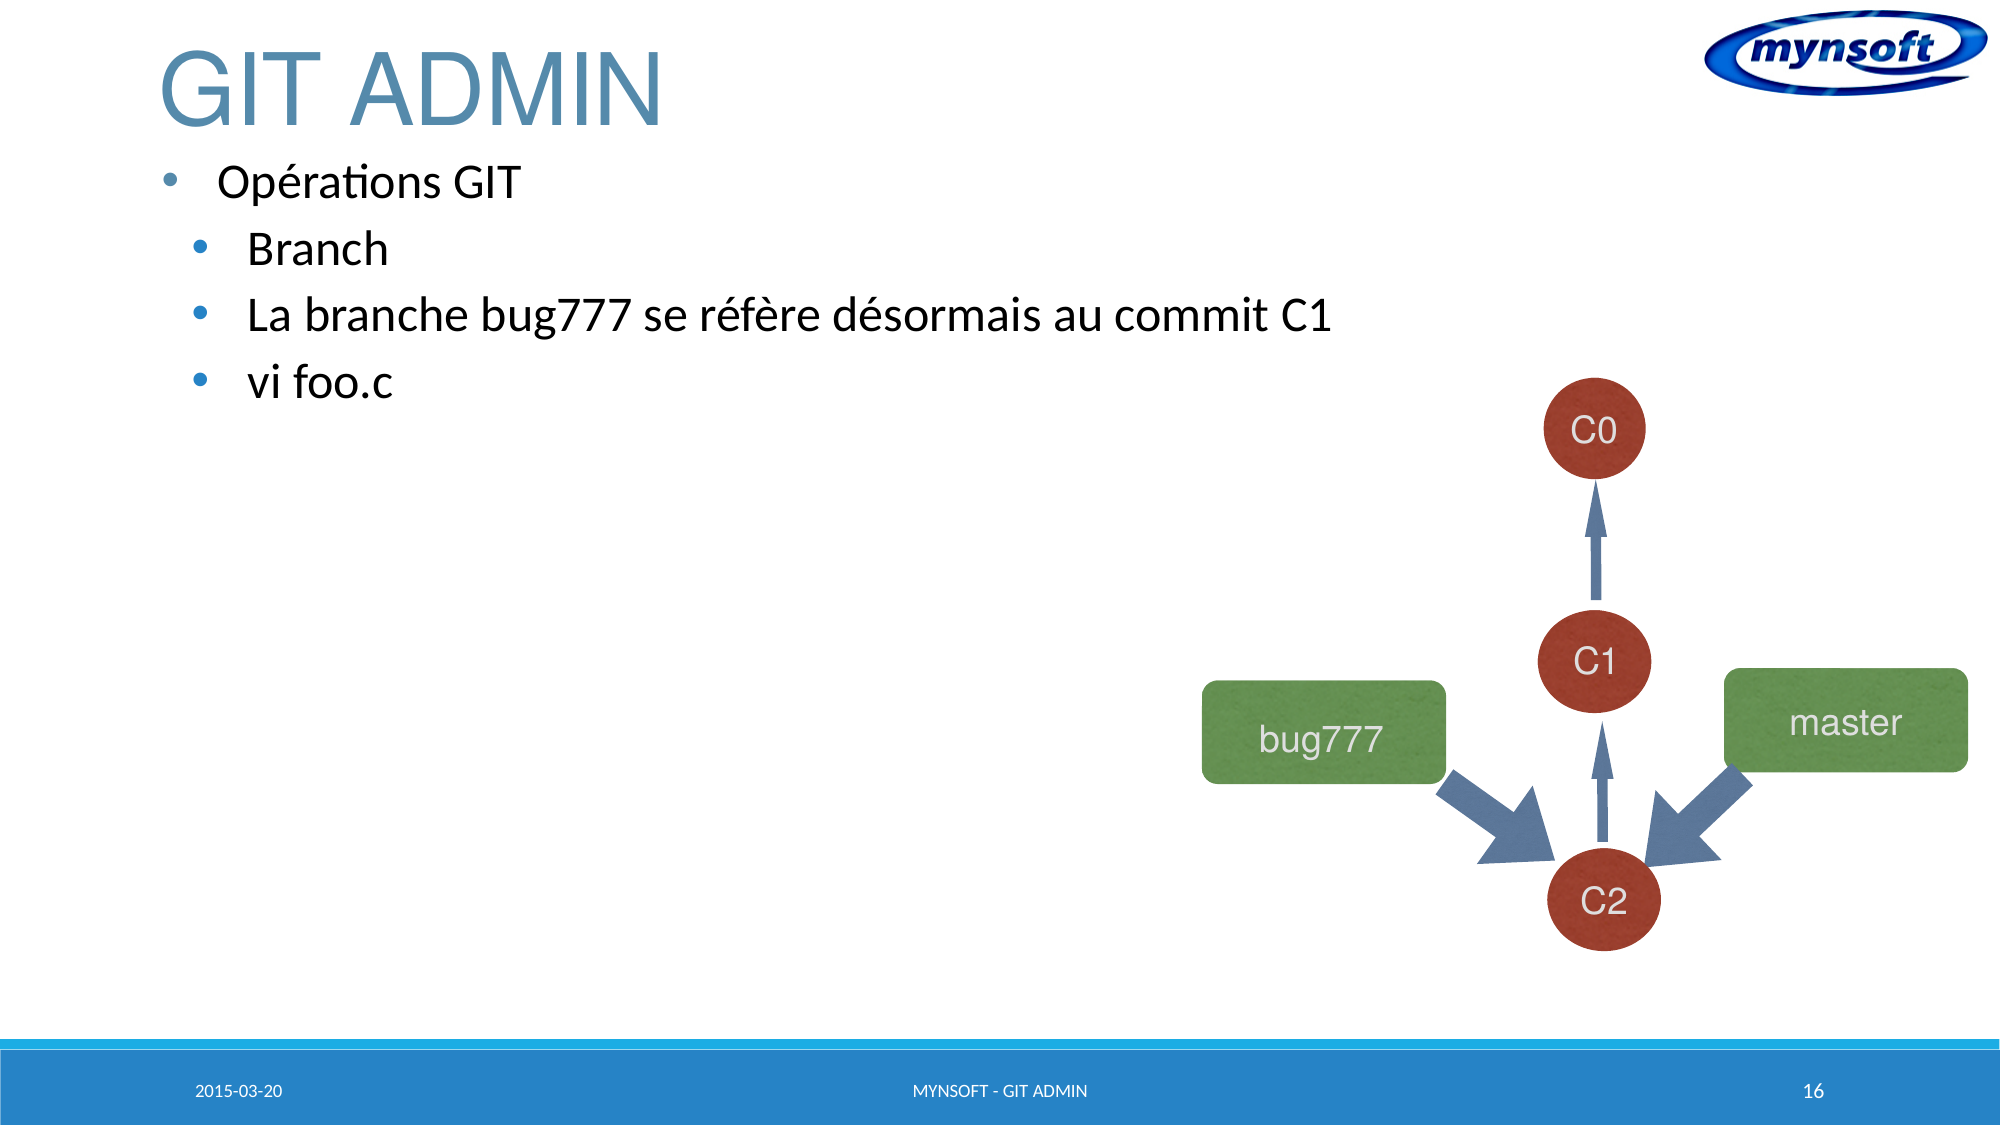

# GIT ADMIN
Opérations GIT
Branch
La branche bug777 se réfère désormais au commit C1
vi foo.c

C0

C1

master

bug777

C2
2015-03-20
MYNSOFT - GIT ADMIN
16